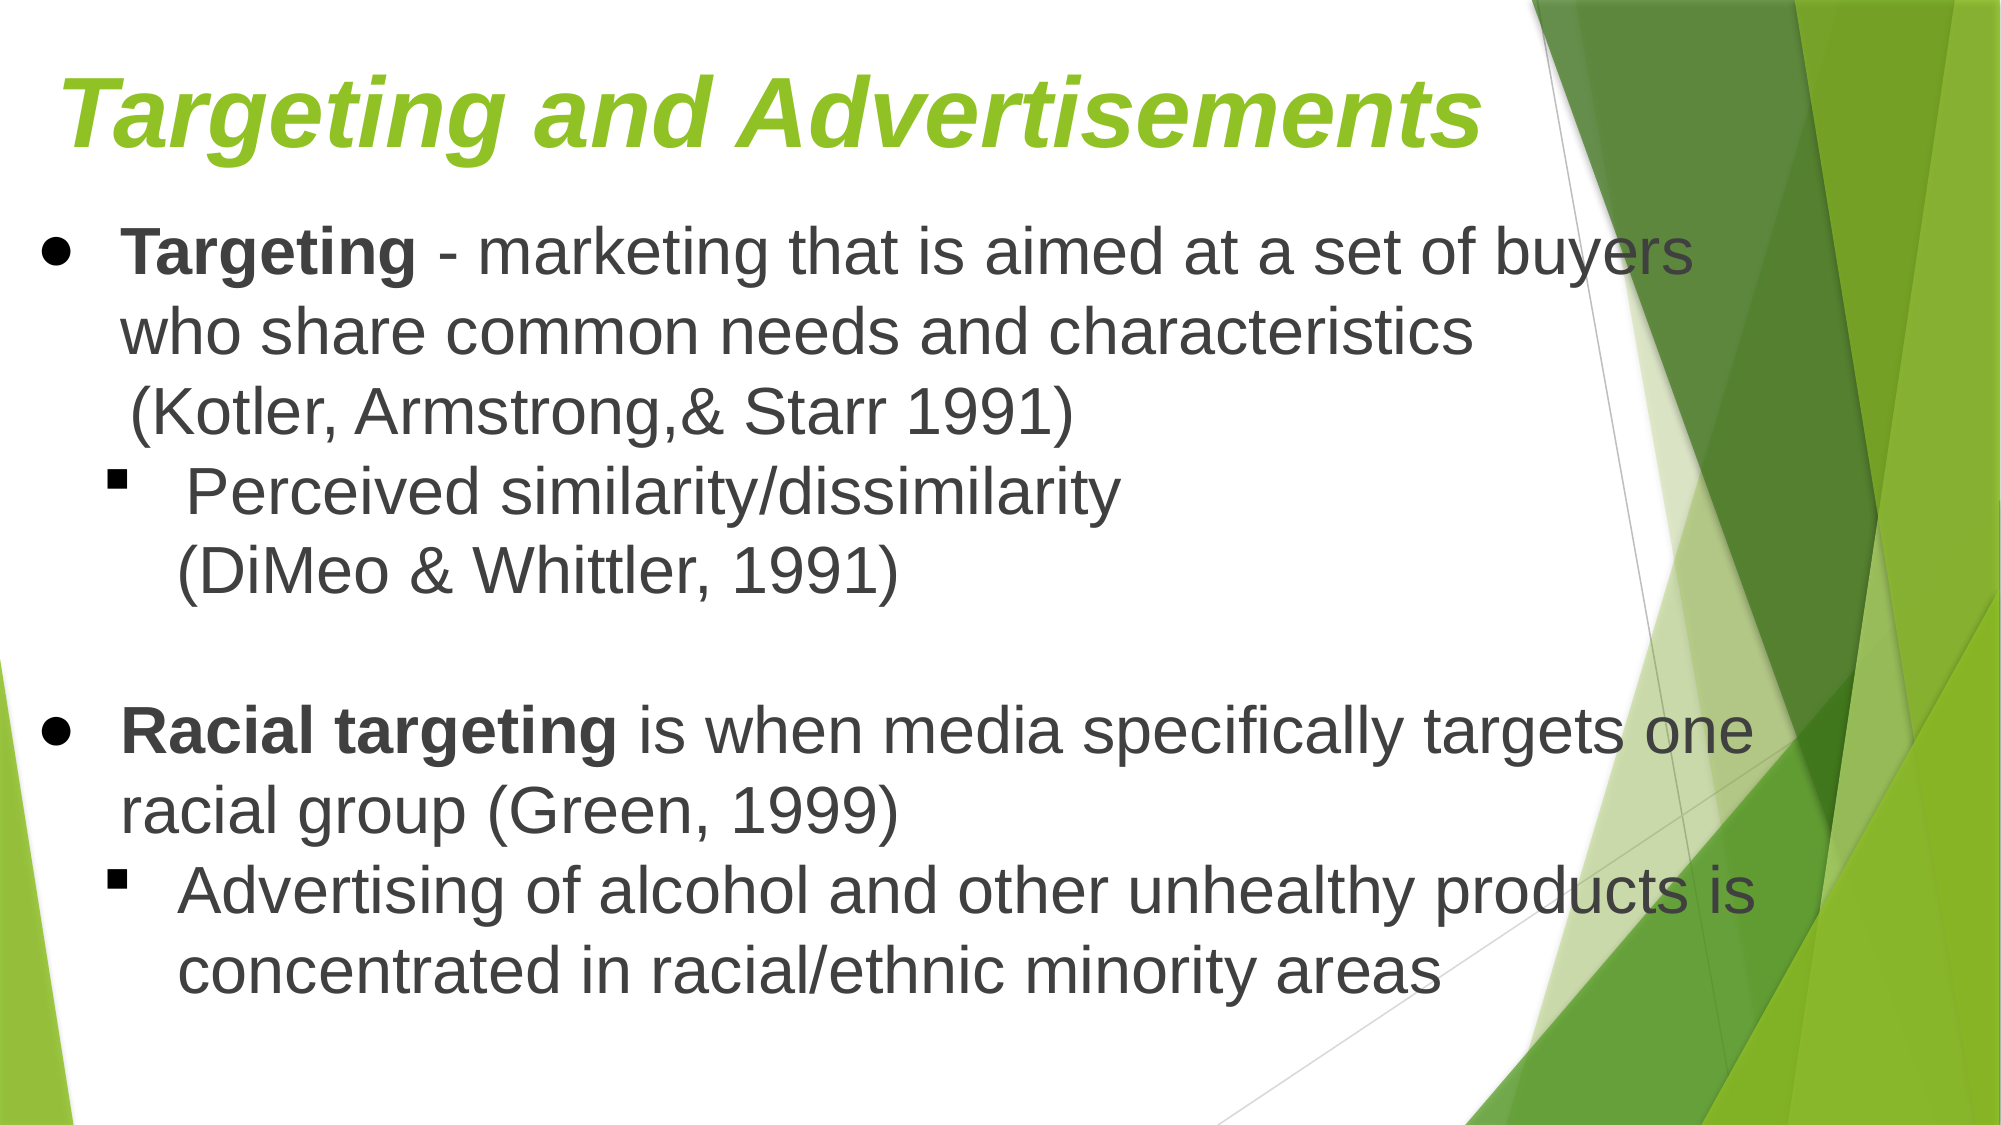

# Targeting and Advertisements
Targeting - marketing that is aimed at a set of buyers who share common needs and characteristics
     (Kotler, Armstrong,& Starr 1991)
Perceived similarity/dissimilarity
    (DiMeo & Whittler, 1991)

Racial targeting is when media specifically targets one racial group (Green, 1999)
Advertising of alcohol and other unhealthy products is concentrated in racial/ethnic minority areas